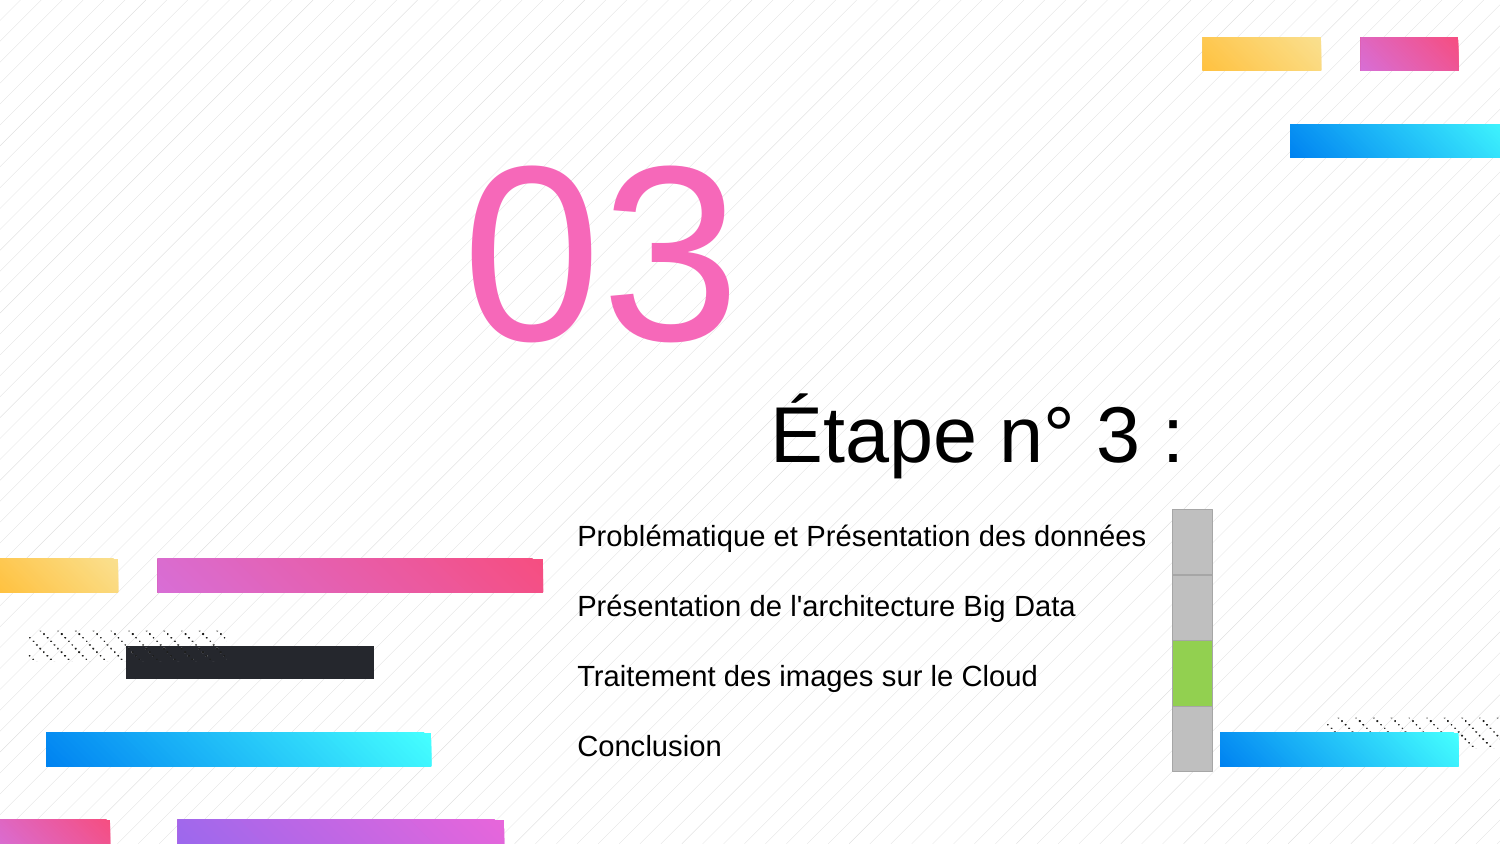

03
# Étape n° 3 :

Problématique et Présentation des données

Présentation de l'architecture Big Data

Traitement des images sur le Cloud

Conclusion